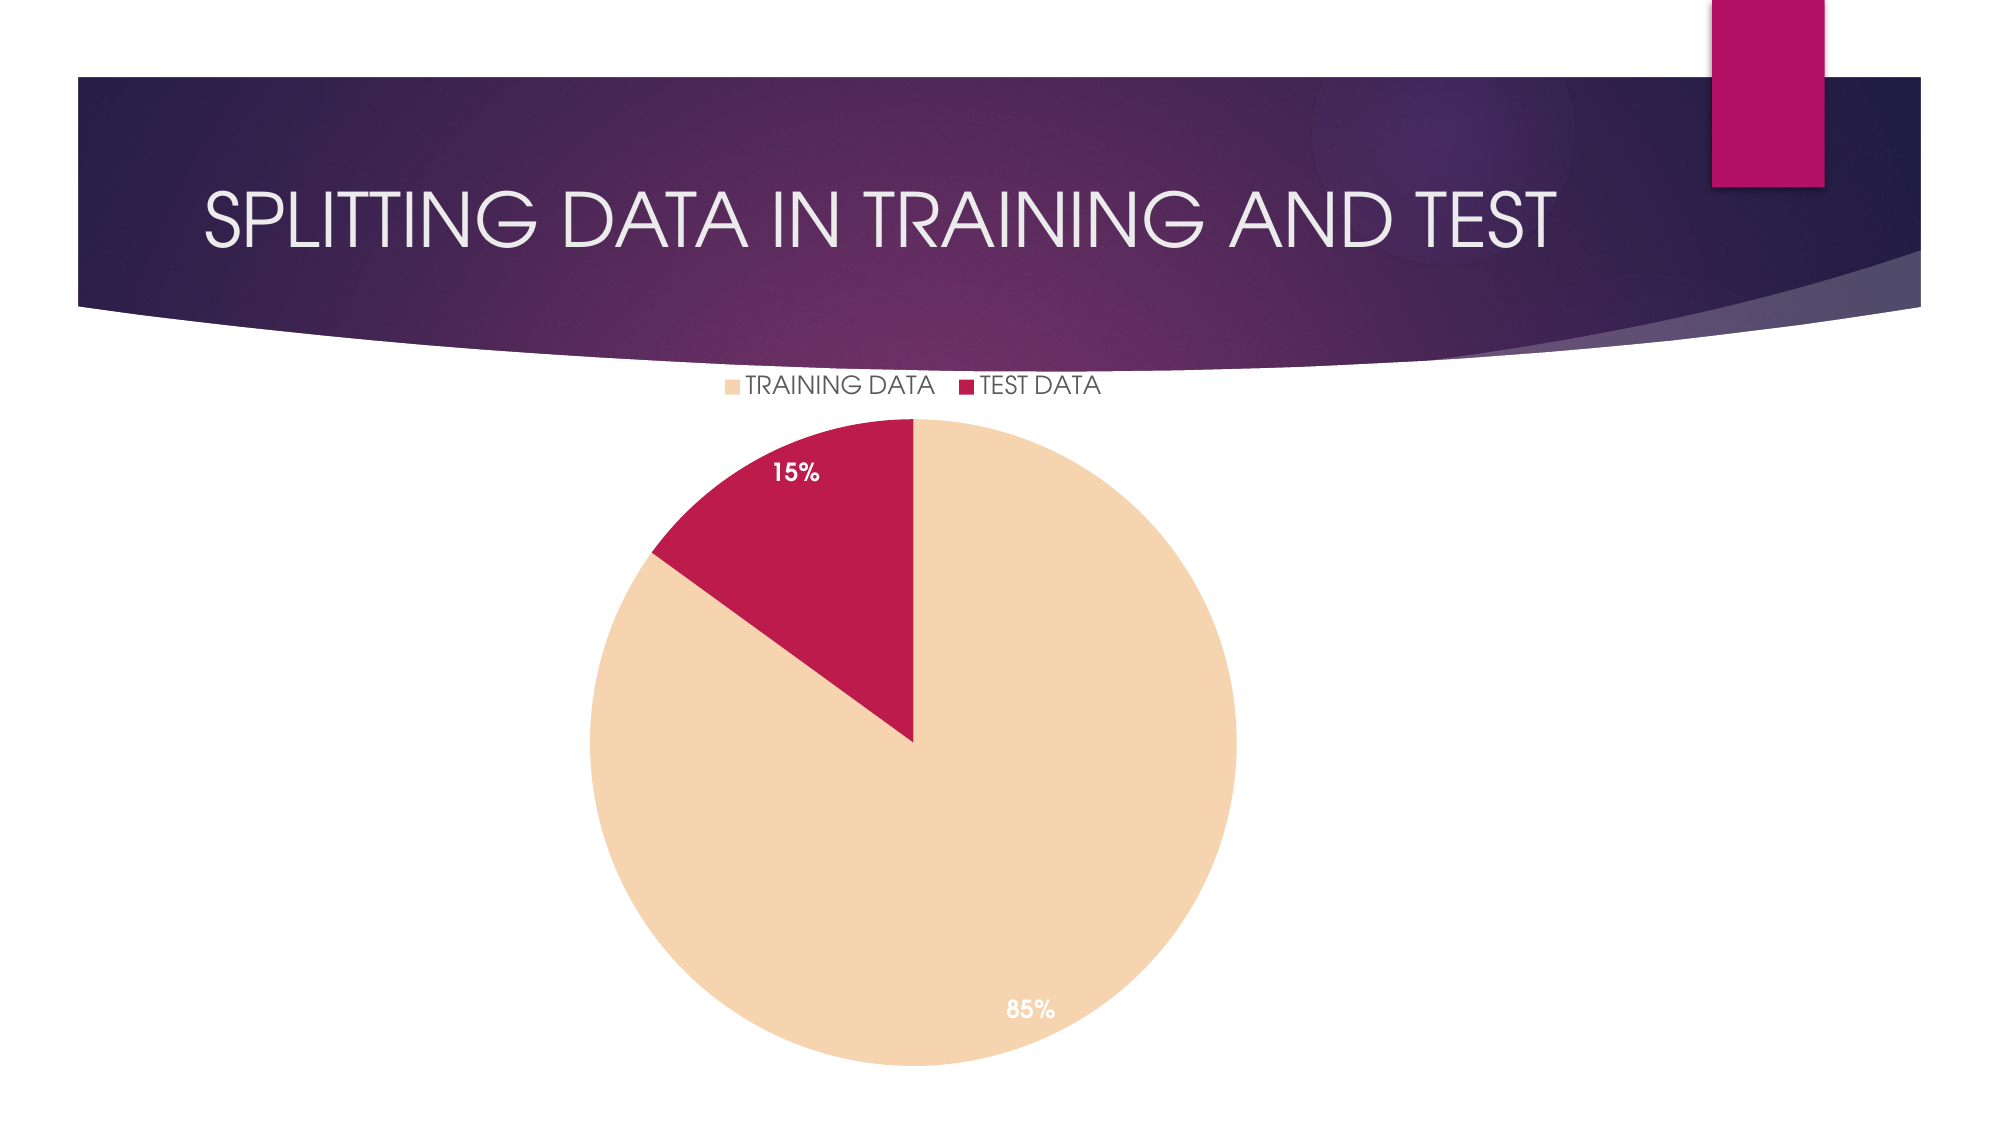

# SPLITTING DATA IN TRAINING AND TEST

### Chart

| Category | Sales |
|---|---|
| TRAINING DATA  | 0.85 |
| TEST DATA | 0.15 |